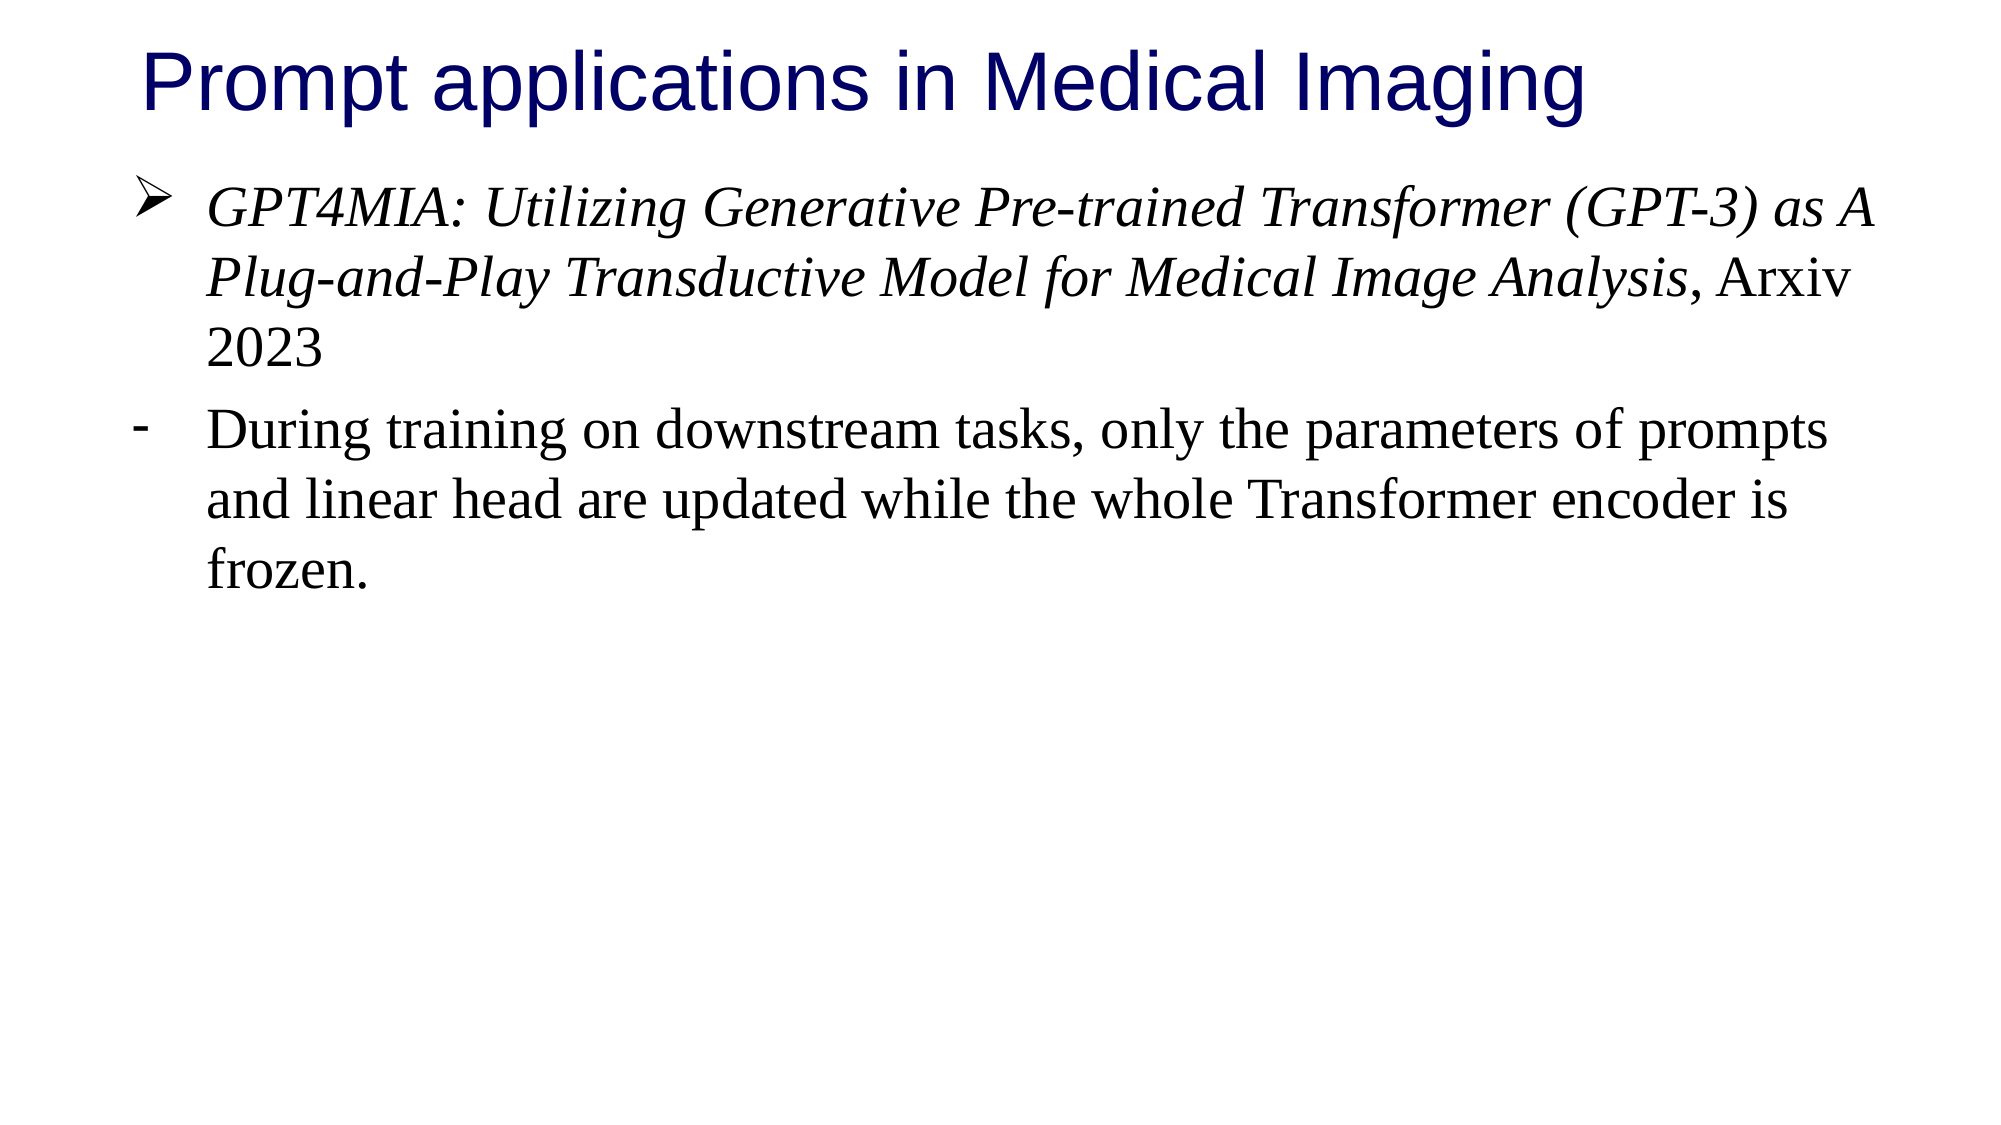

# Prompt applications in Medical Imaging
GPT4MIA: Utilizing Generative Pre-trained Transformer (GPT-3) as A Plug-and-Play Transductive Model for Medical Image Analysis, Arxiv 2023
During training on downstream tasks, only the parameters of prompts and linear head are updated while the whole Transformer encoder is frozen.
91